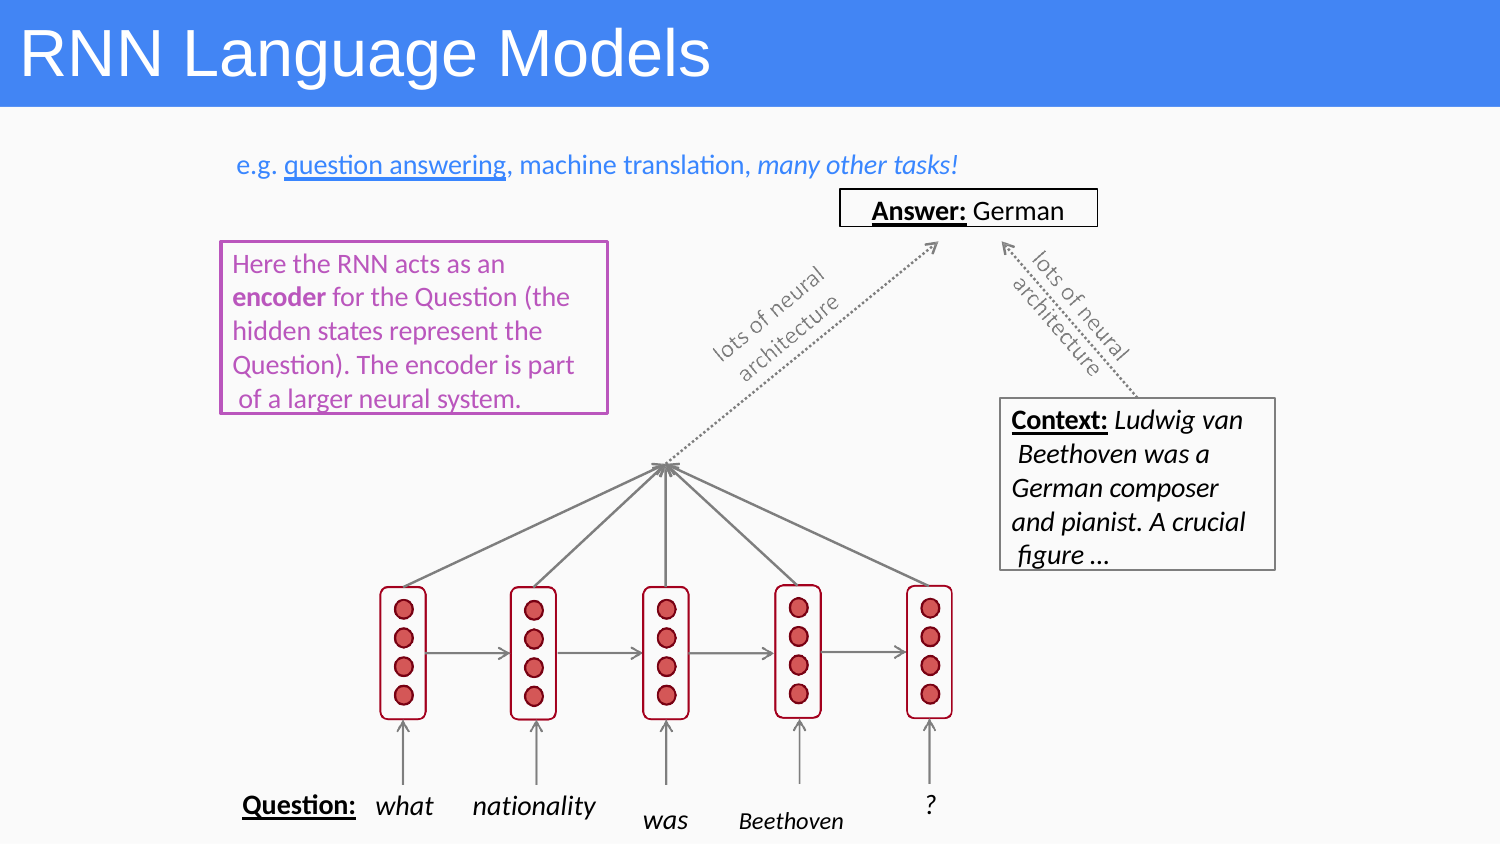

# RNN Language Models
e.g. question answering, machine translation, many other tasks!
Answer: German

Here the RNN acts as an  encoder for the Question (the  hidden states represent the  Question). The encoder is part  of a larger neural system.

Context: Ludwig van  Beethoven was a  German composer  and pianist. A crucial  figure …

Question:
?
what
nationality
was	Beethoven